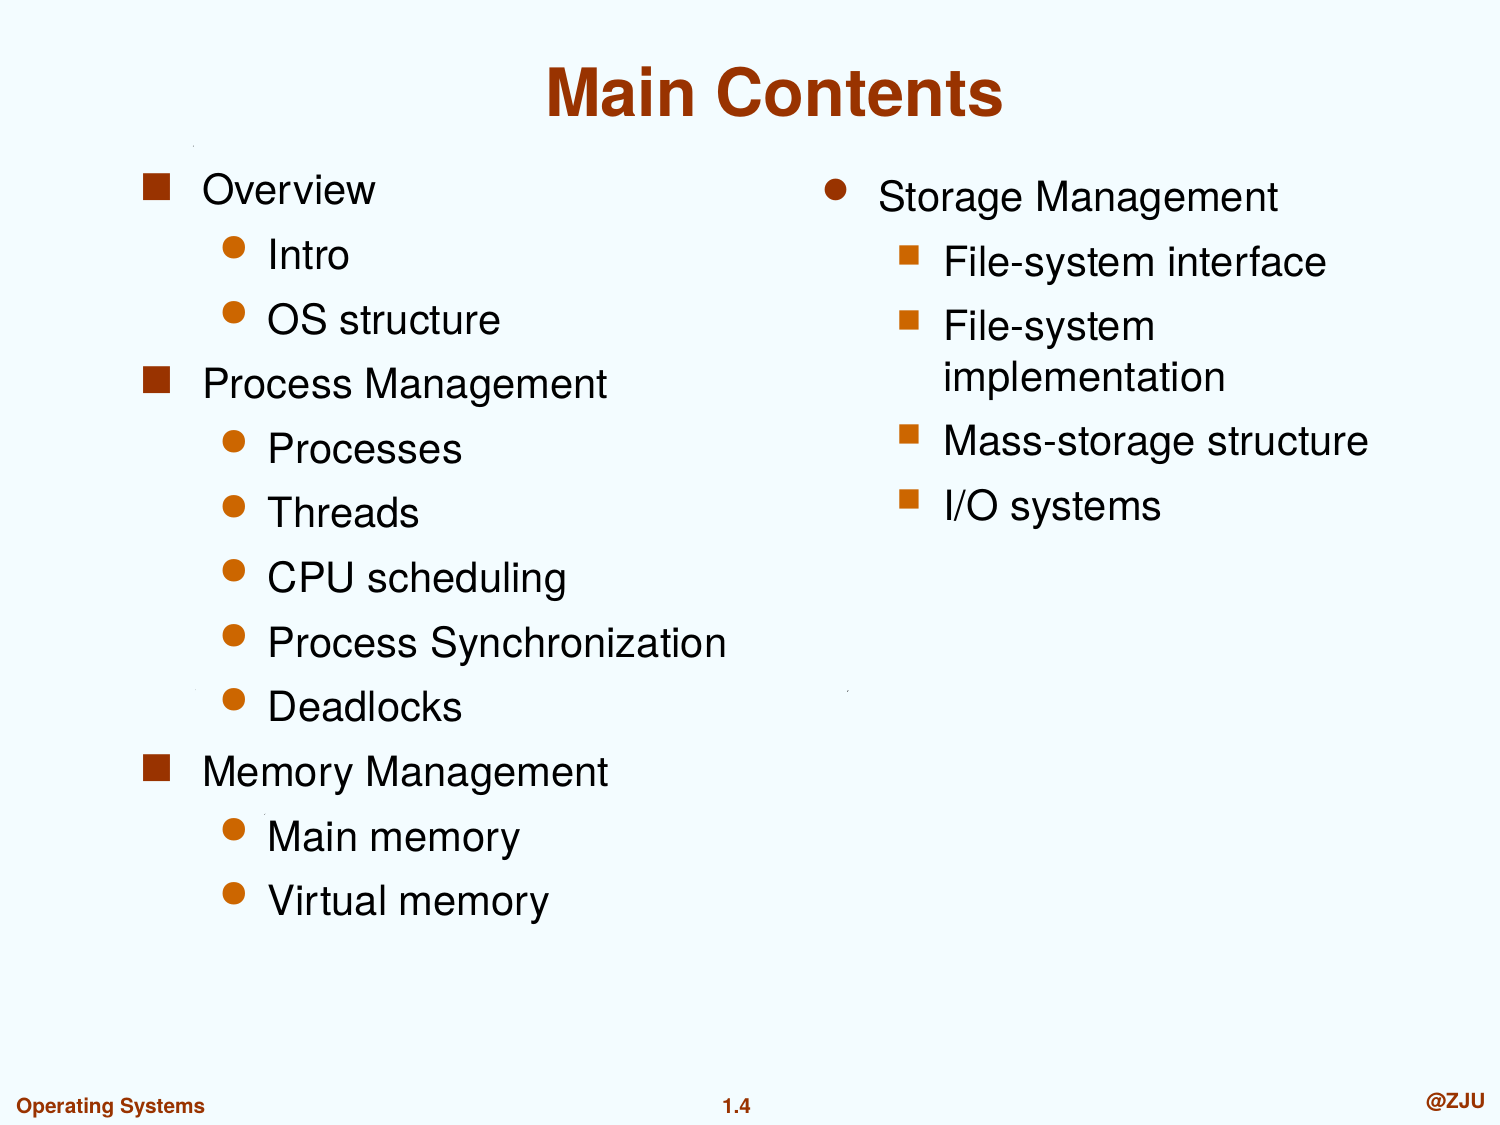

# Main Contents
Overview
Intro
OS structure
Process Management
Processes
Threads
CPU scheduling
Process Synchronization
Deadlocks
Memory Management
Main memory
Virtual memory
Storage Management
File-system interface
File-system implementation
Mass-storage structure
I/O systems